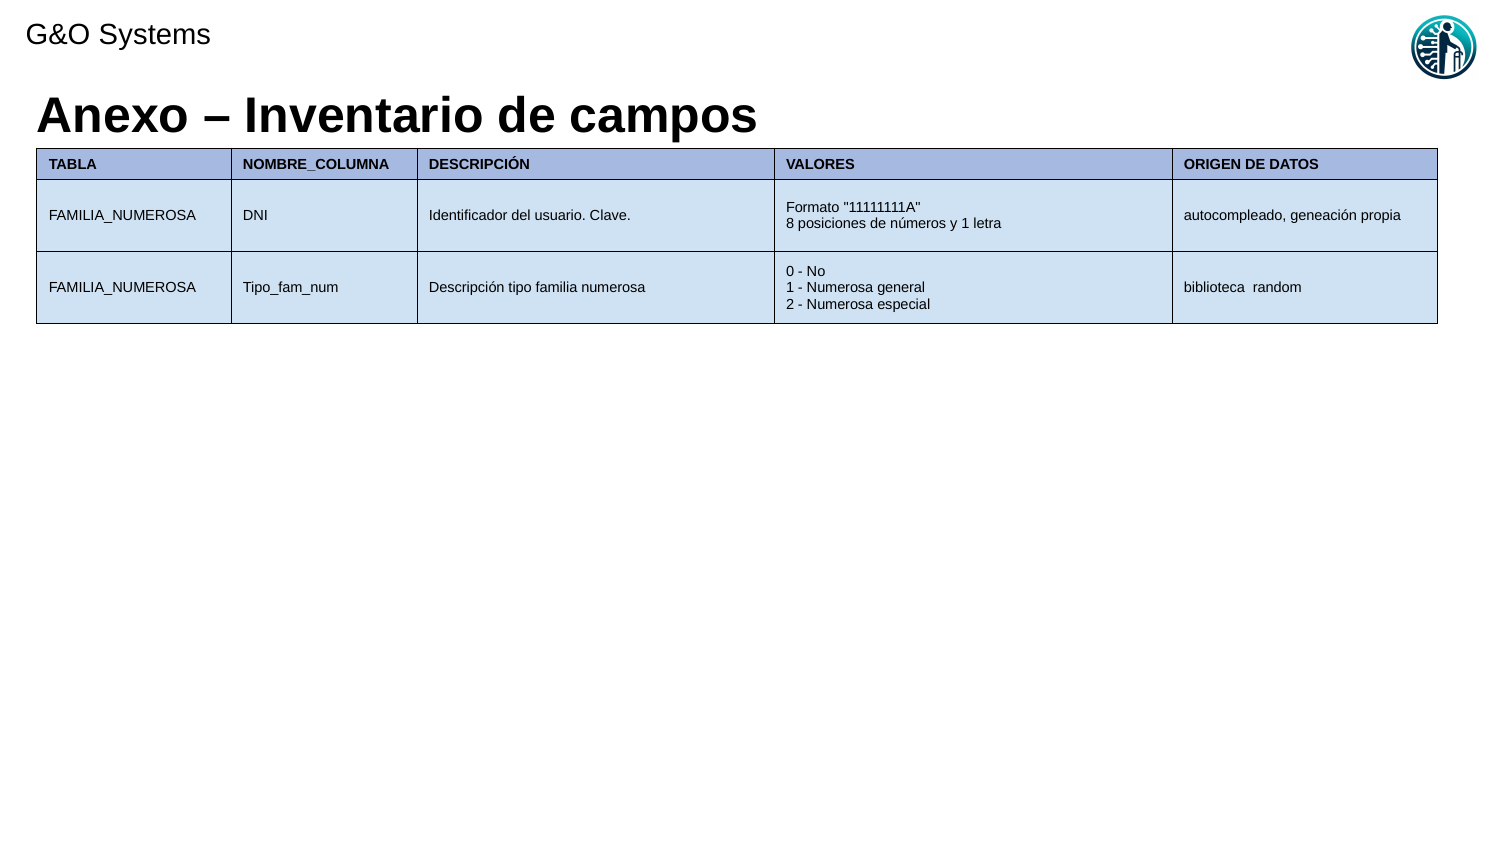

# Anexo – Inventario de campos
| TABLA | NOMBRE\_COLUMNA | DESCRIPCIÓN | VALORES | ORIGEN DE DATOS |
| --- | --- | --- | --- | --- |
| FAMILIA\_NUMEROSA | DNI | Identificador del usuario. Clave. | Formato "11111111A" 8 posiciones de números y 1 letra | autocompleado, geneación propia |
| FAMILIA\_NUMEROSA | Tipo\_fam\_num | Descripción tipo familia numerosa | 0 - No 1 - Numerosa general 2 - Numerosa especial | biblioteca random |